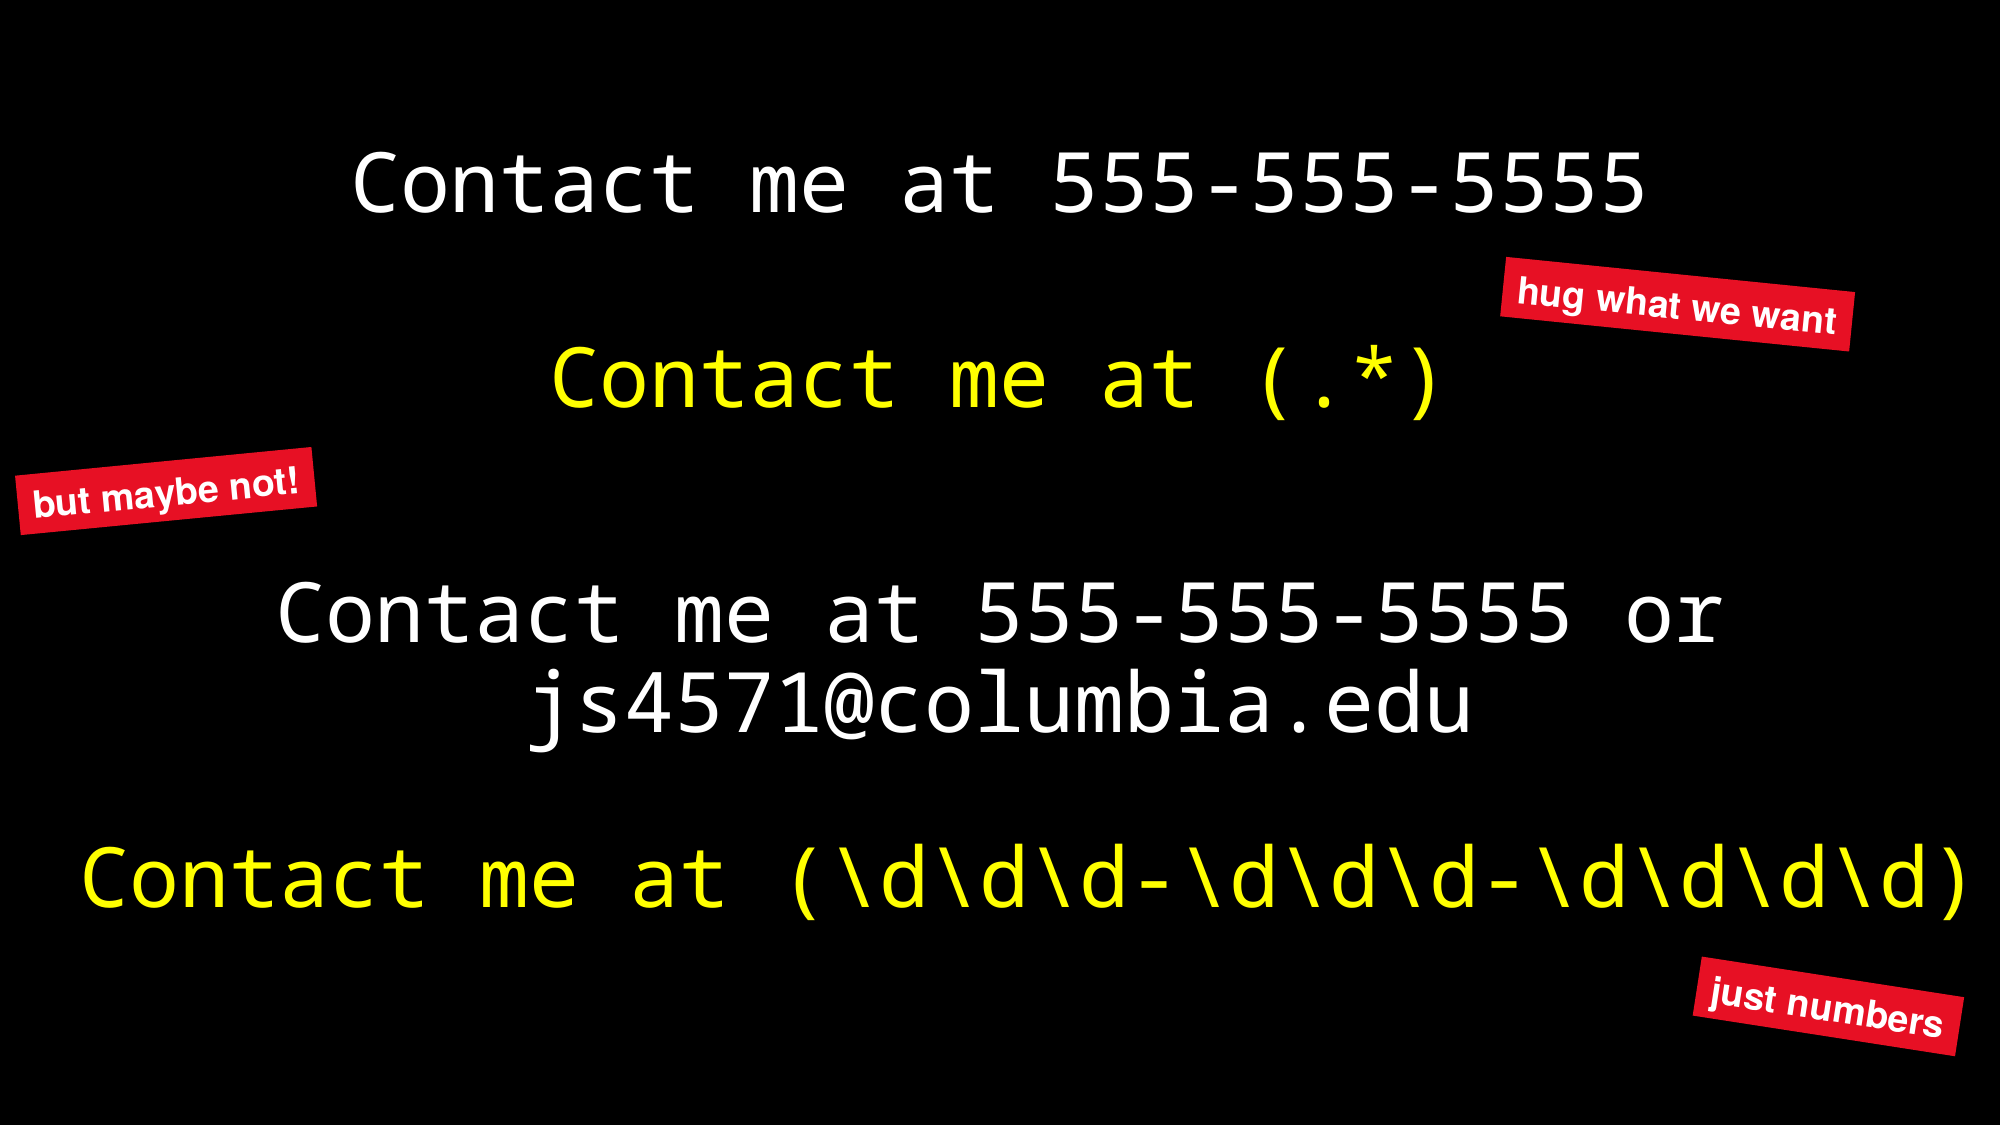

Contact me at 555-555-5555
hug what we want
Contact me at (.*)
but maybe not!
Contact me at 555-555-5555 or js4571@columbia.edu
Contact me at (\d\d\d-\d\d\d-\d\d\d\d)
just numbers